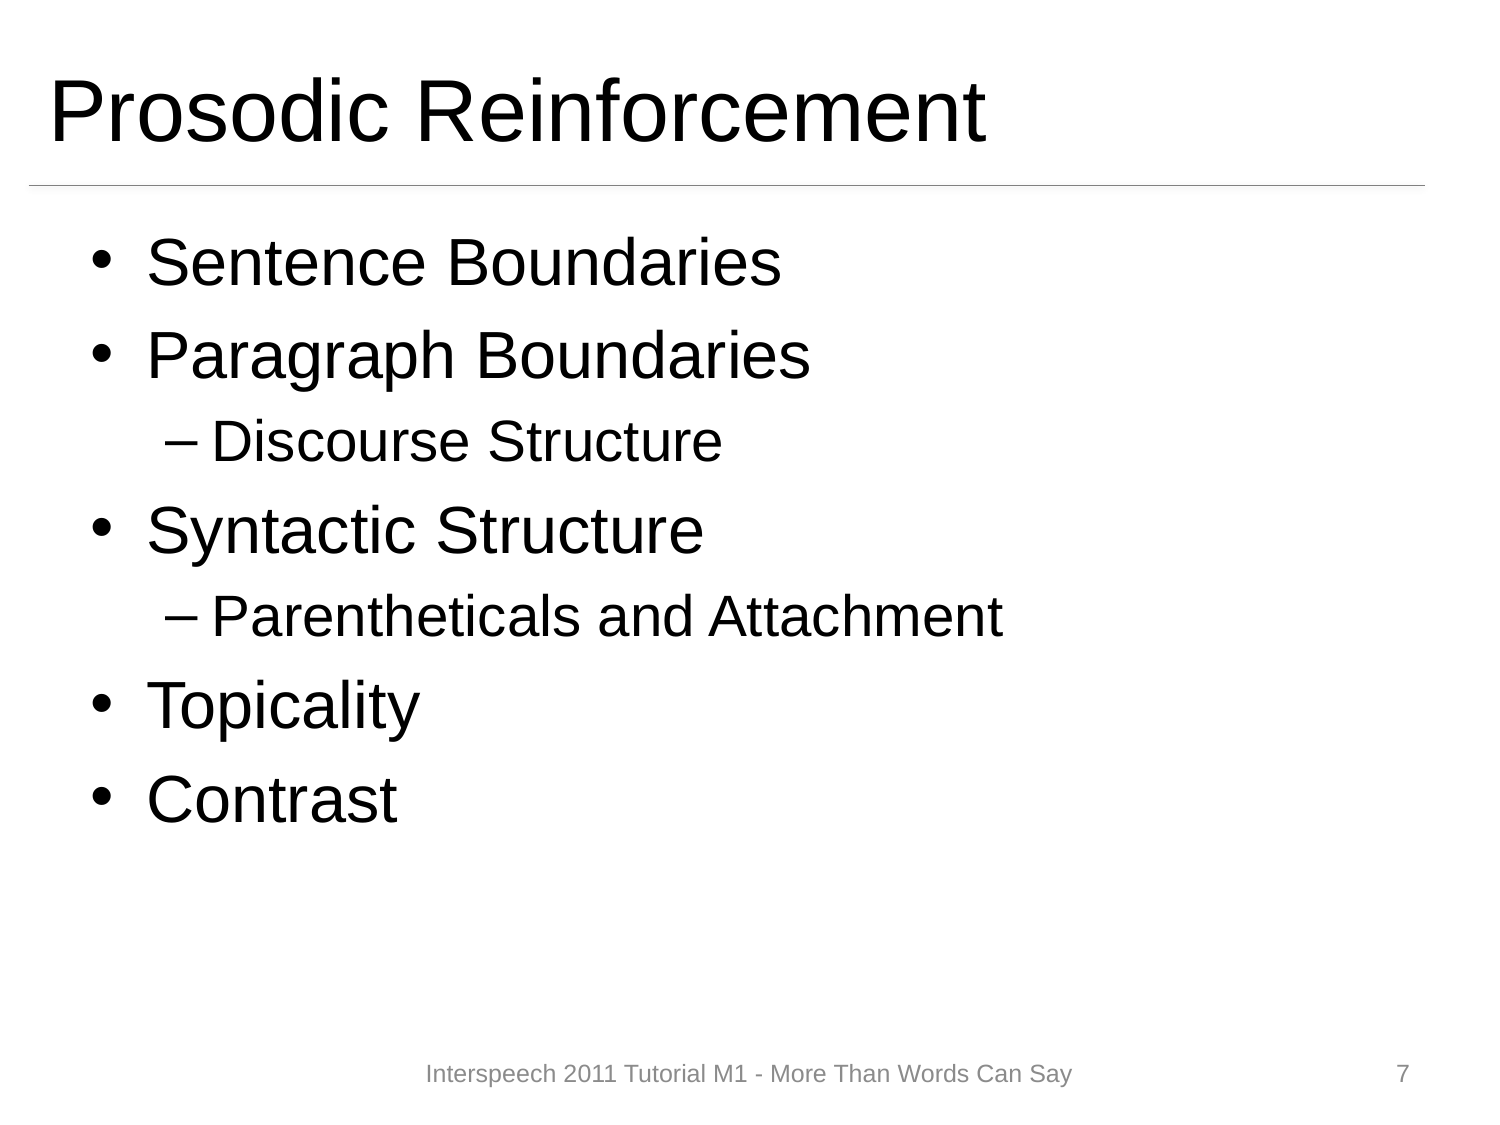

# Prosodic Reinforcement
Sentence Boundaries
Paragraph Boundaries
Discourse Structure
Syntactic Structure
Parentheticals and Attachment
Topicality
Contrast
Interspeech 2011 Tutorial M1 - More Than Words Can Say
7